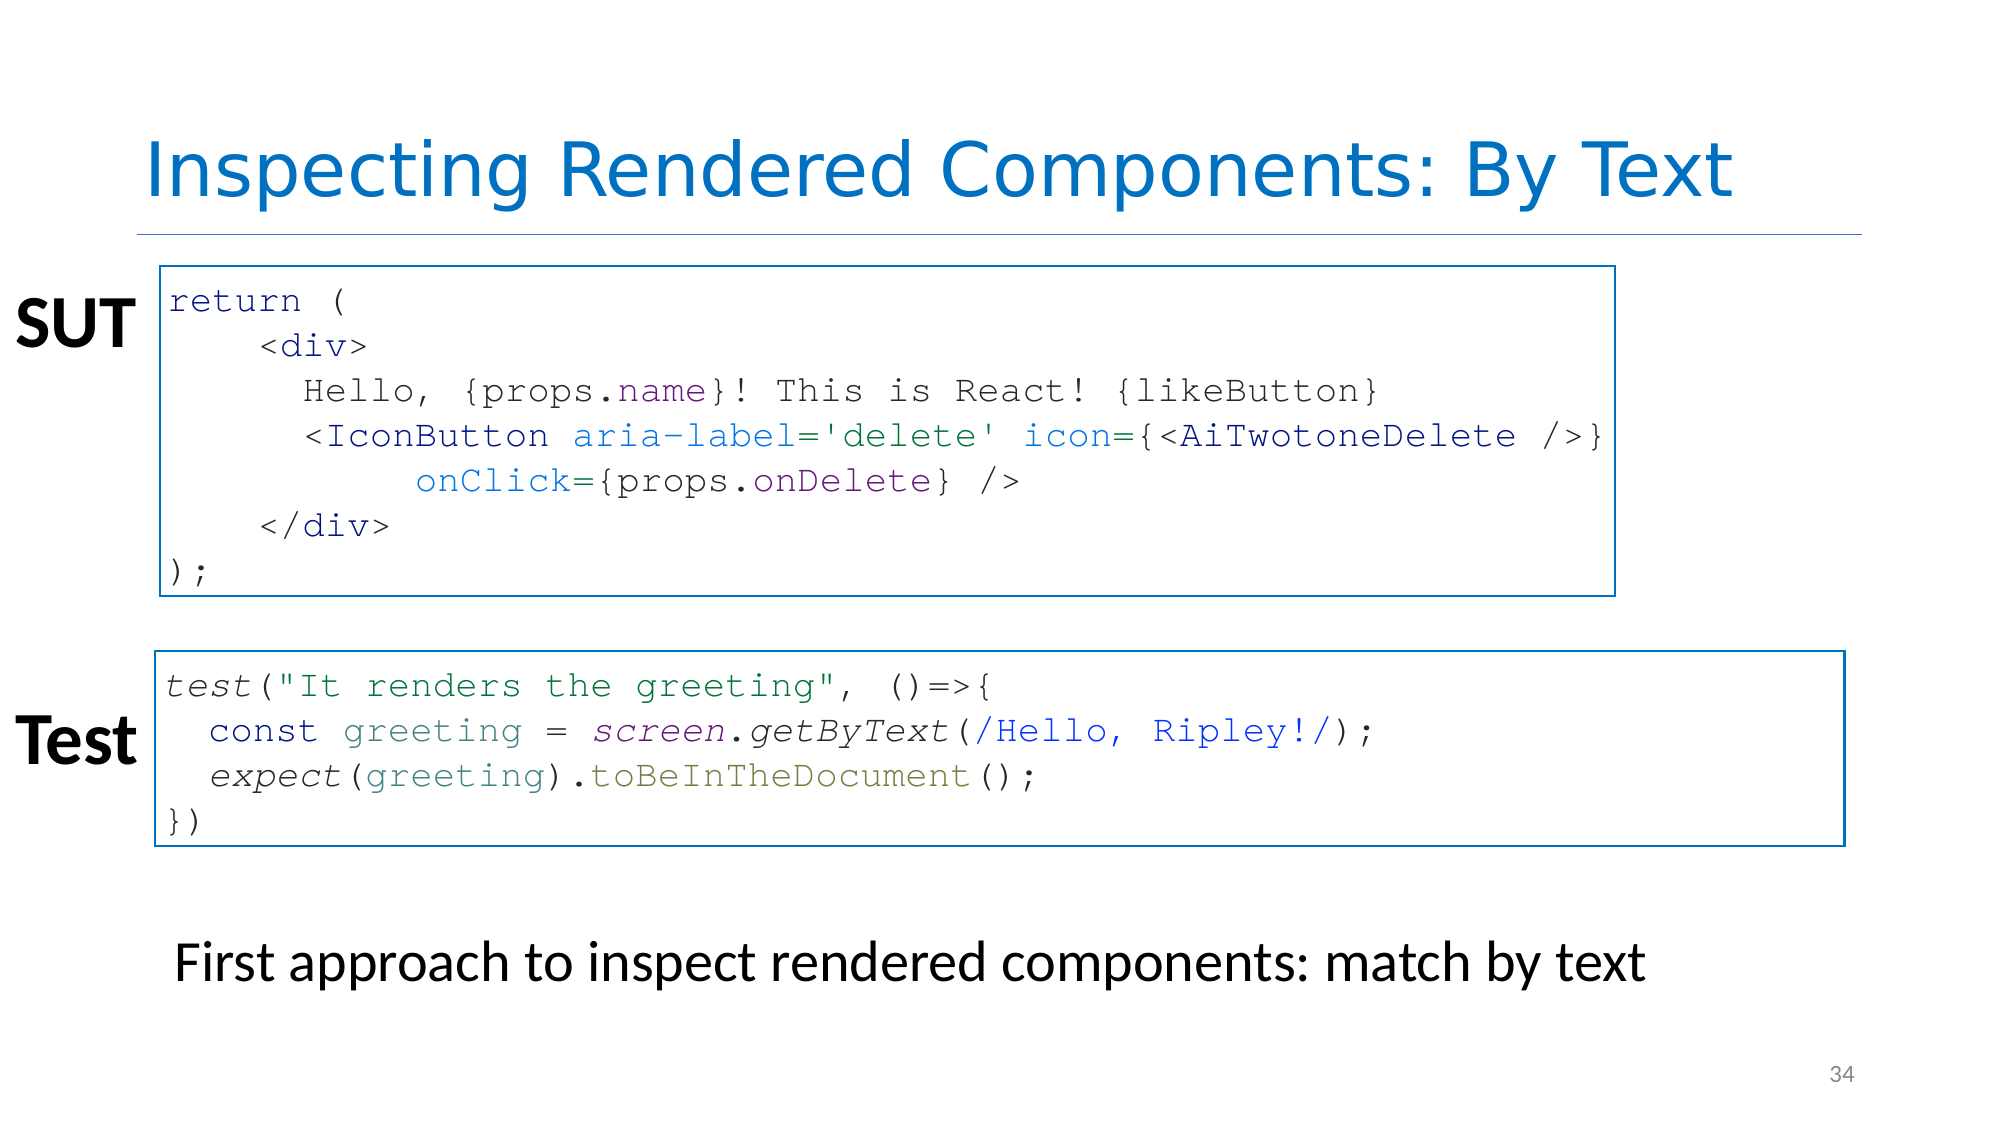

# Inspecting Rendered Components: By Text
SUT
return (
    <div>
      Hello, {props.name}! This is React! {likeButton}
      <IconButton aria-label='delete' icon={<AiTwotoneDelete />}
           onClick={props.onDelete} />
    </div>
);
test("It renders the greeting", ()=>{
  const greeting = screen.getByText(/Hello, Ripley!/);
  expect(greeting).toBeInTheDocument();
})
Test
First approach to inspect rendered components: match by text
34